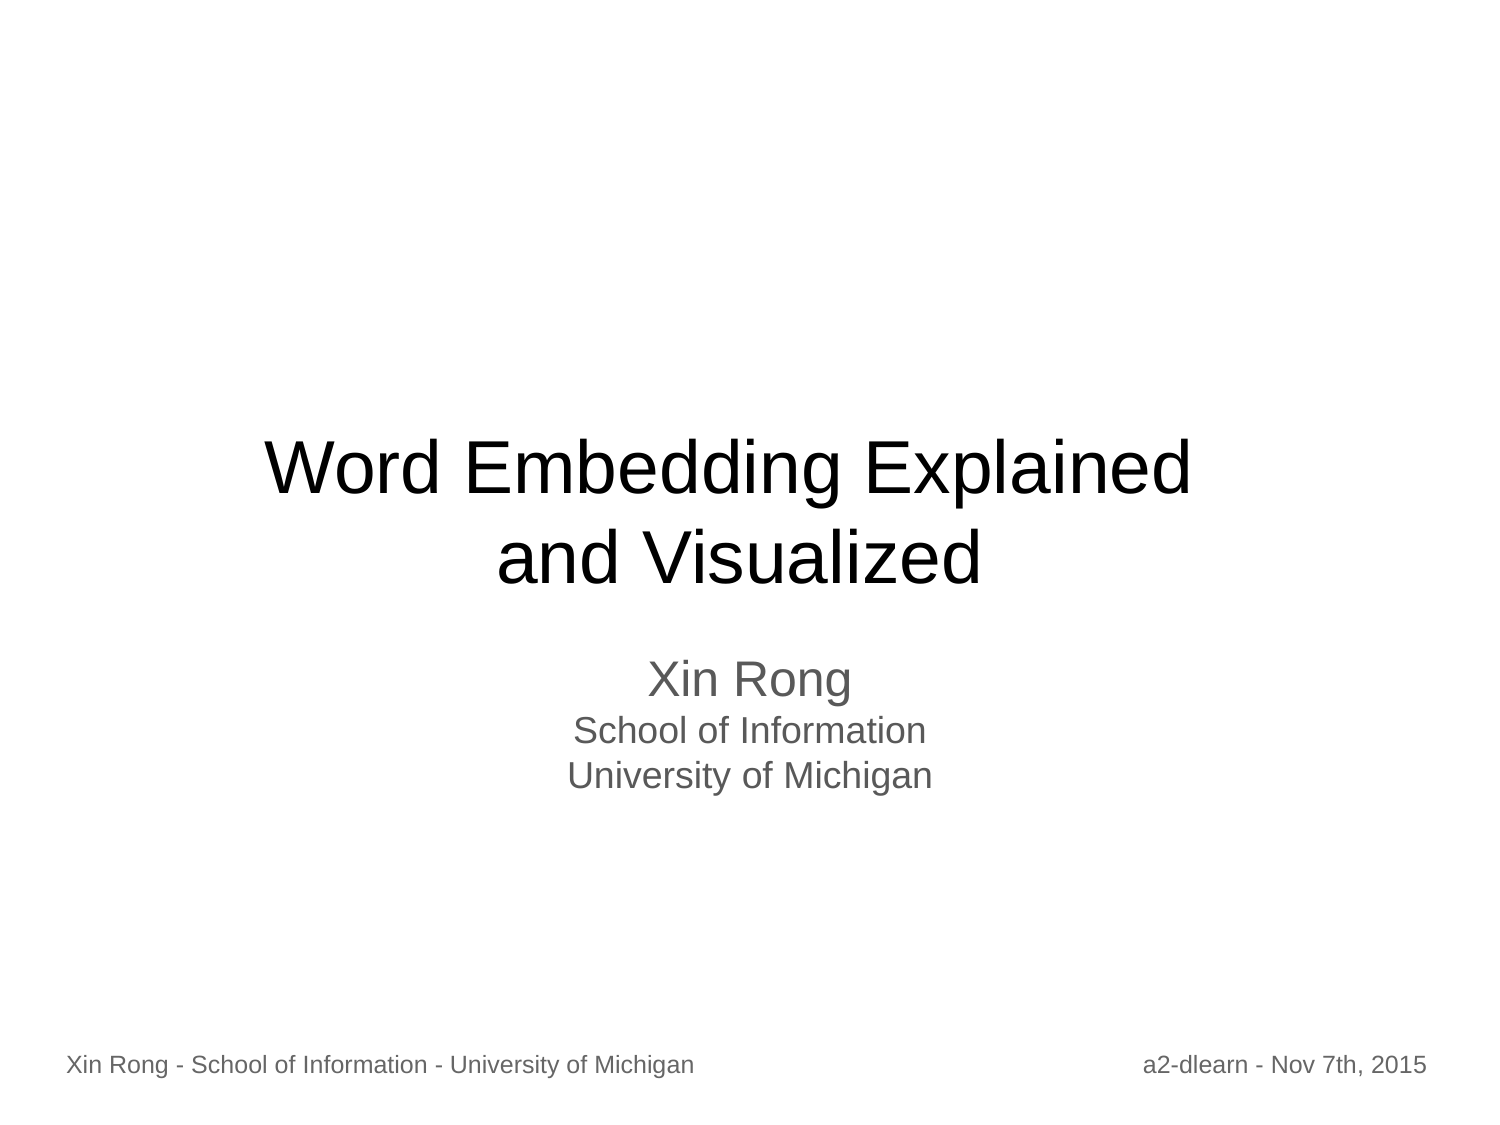

# Word Embedding Explained
and Visualized
Xin Rong
School of Information
University of Michigan